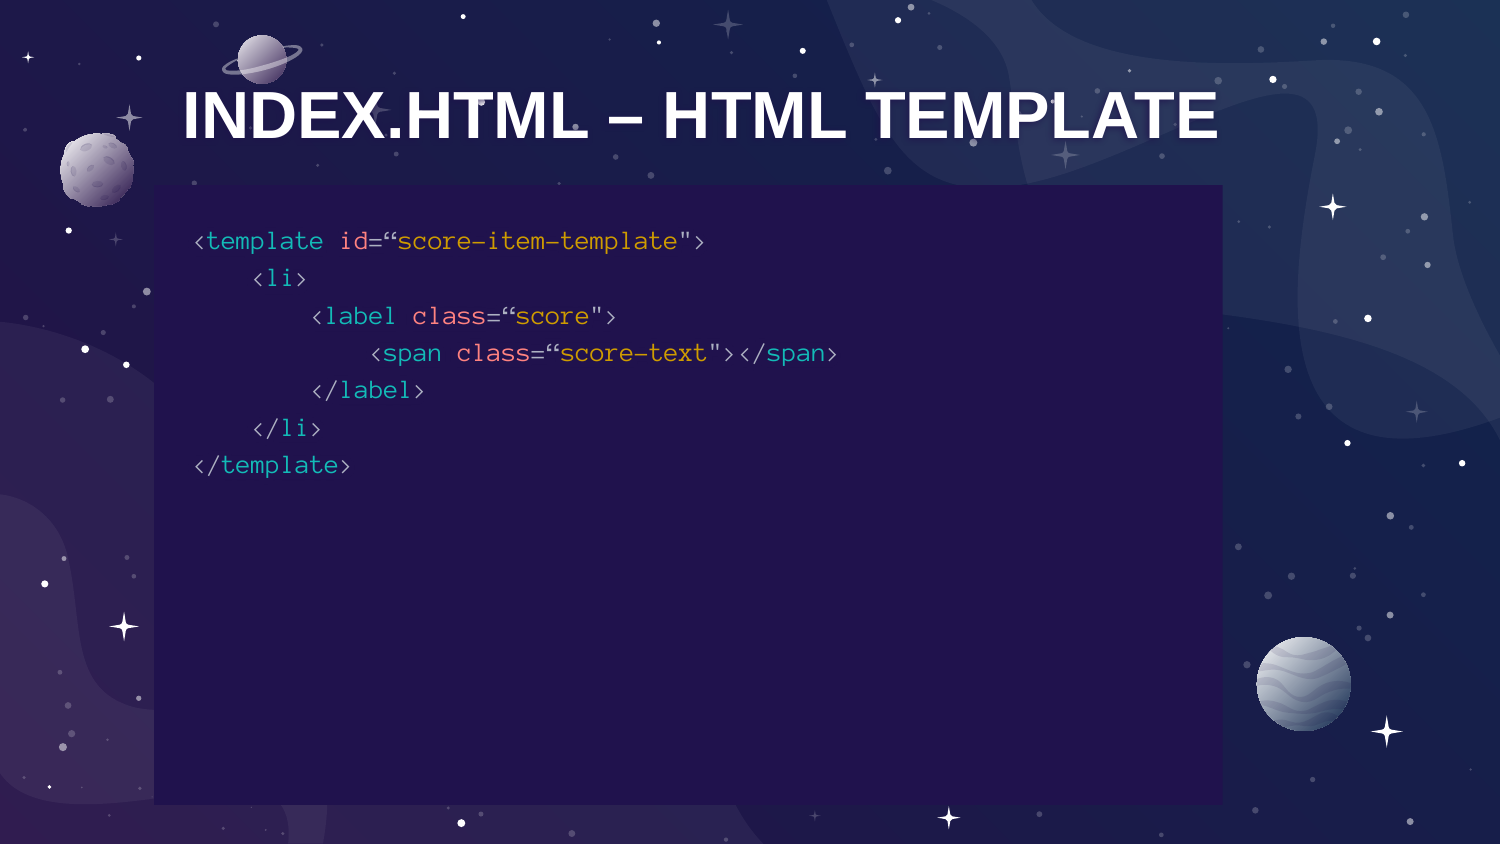

# INDEX.HTML – HTML TEMPLATE

<template id=“score-item-template">
    <li>
        <label class=“score">
            <span class=“score-text"></span>
        </label>
    </li>
</template>